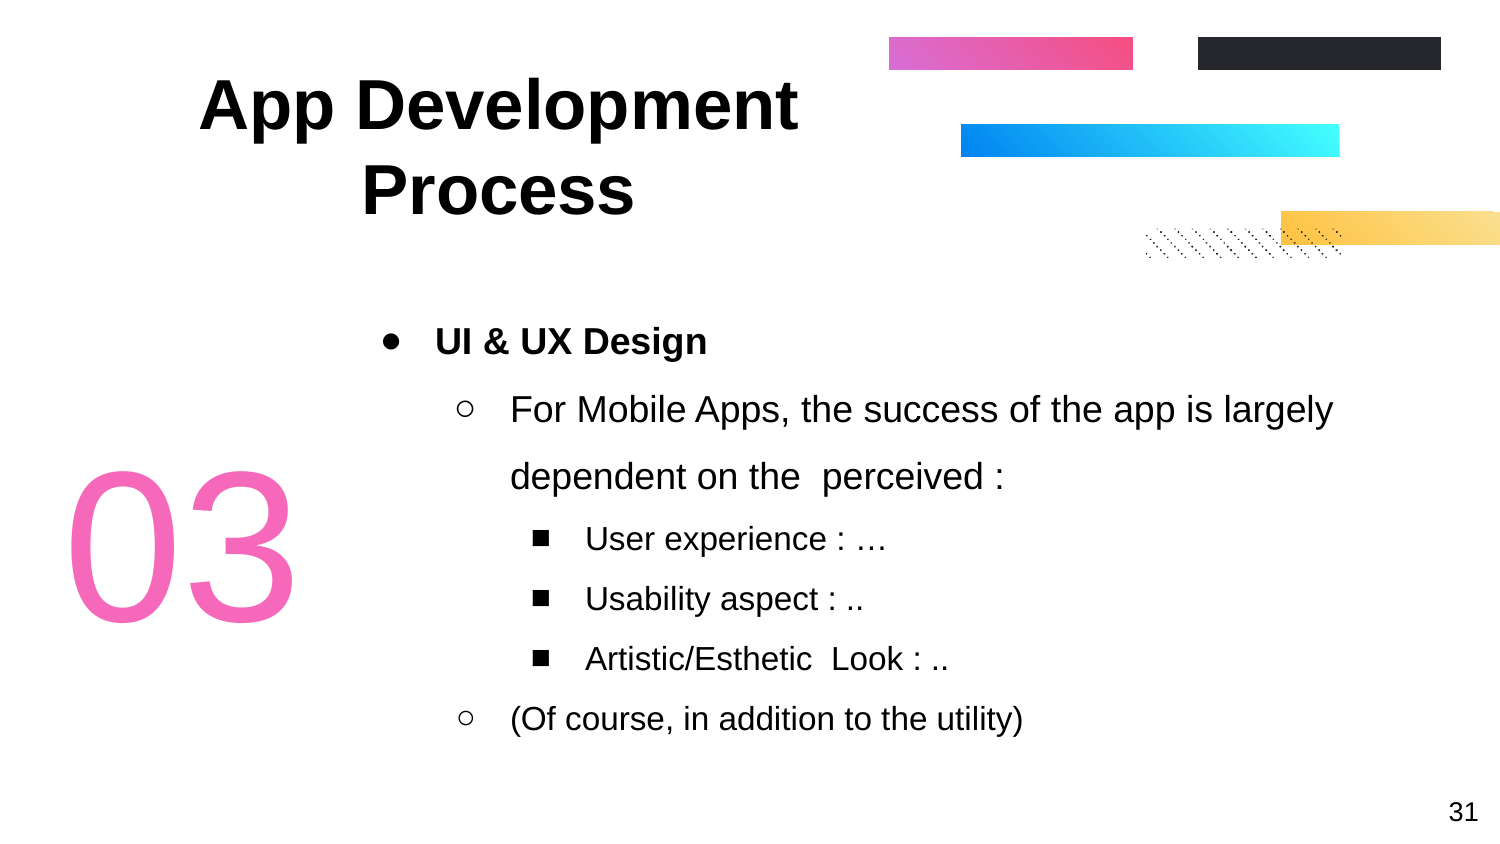

# App Development Process
UI & UX Design
For Mobile Apps, the success of the app is largely  dependent on the  perceived :
User experience : …
Usability aspect : ..
Artistic/Esthetic  Look : ..
(Of course, in addition to the utility)
03
31